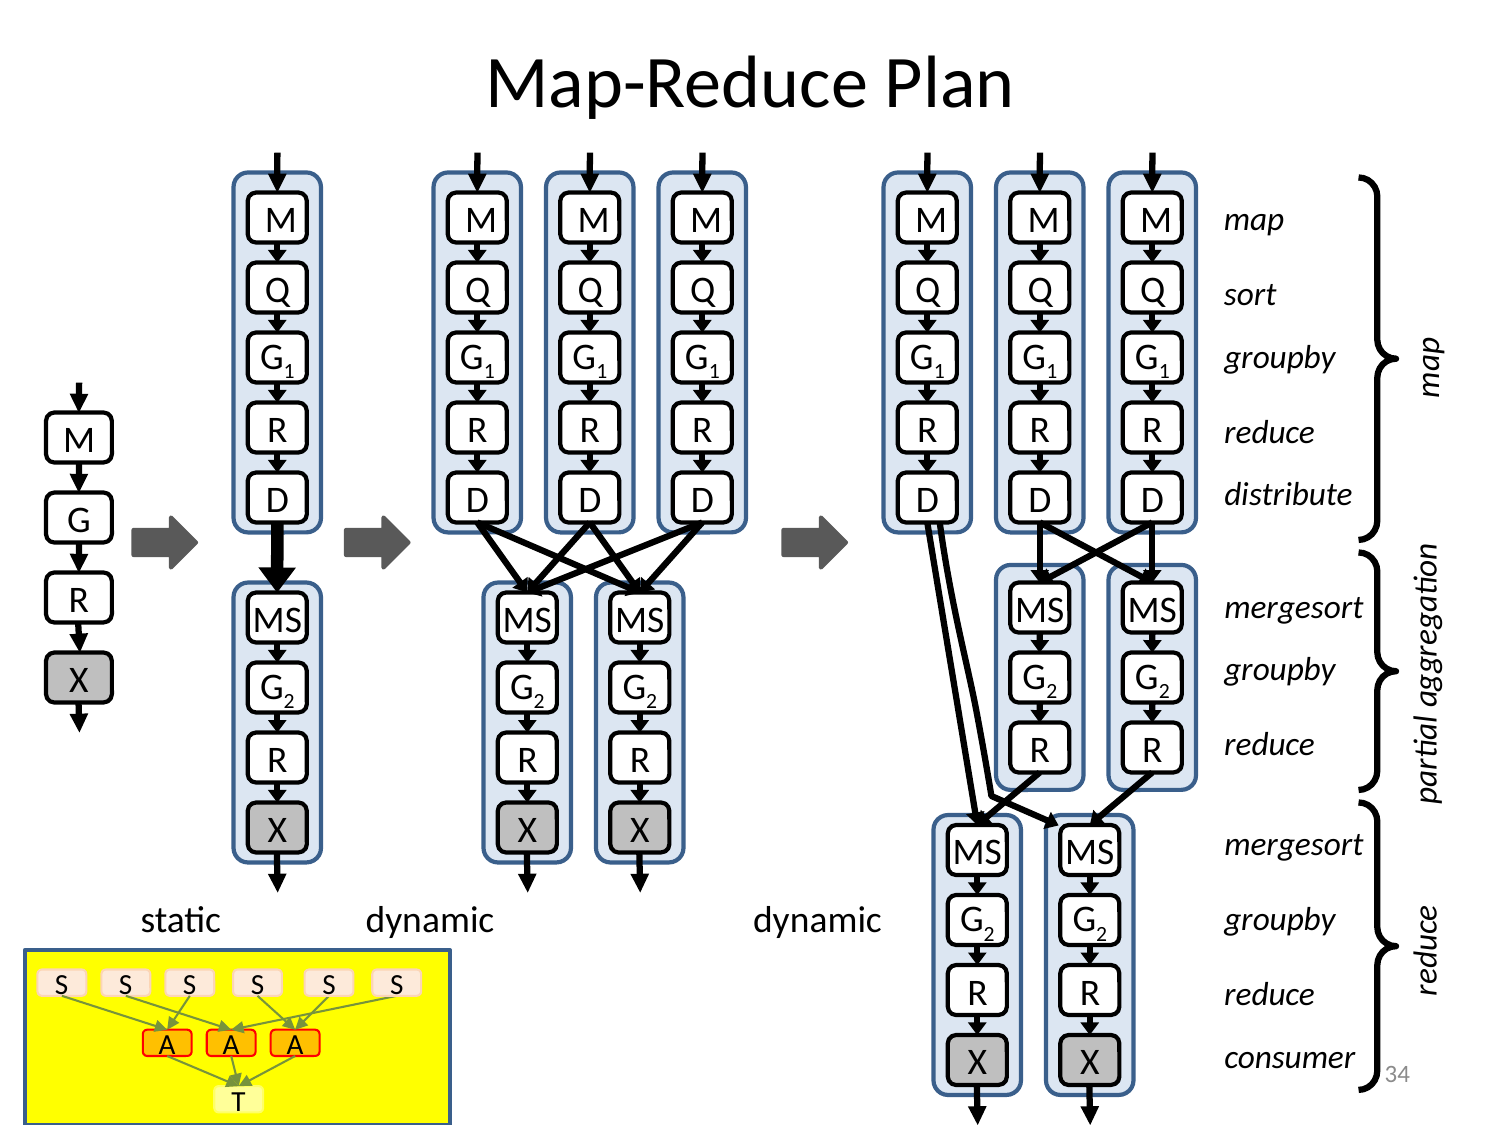

# Map-Reduce Plan

map
M
M
M
M
M
M
M

Q
Q
Q
Q
Q
Q
Q
sort
groupby
G1
G1
G1
G1
G1
G1
G1
map
R
R
R
R
R
R
R
reduce
M
distribute
D
D
D
D
D
D
D
G

R
mergesort

MS
MS
MS
MS
MS
groupby
partial aggregation
X
G2
G2
G2
G2
G2
reduce
R
R

R
R
R
X
X
X

mergesort
MS
MS
static
dynamic
dynamic
groupby

G2
G2
reduce

R
R
reduce
S
S
S
S
S
S
consumer
A
A
A
X
X
34
T